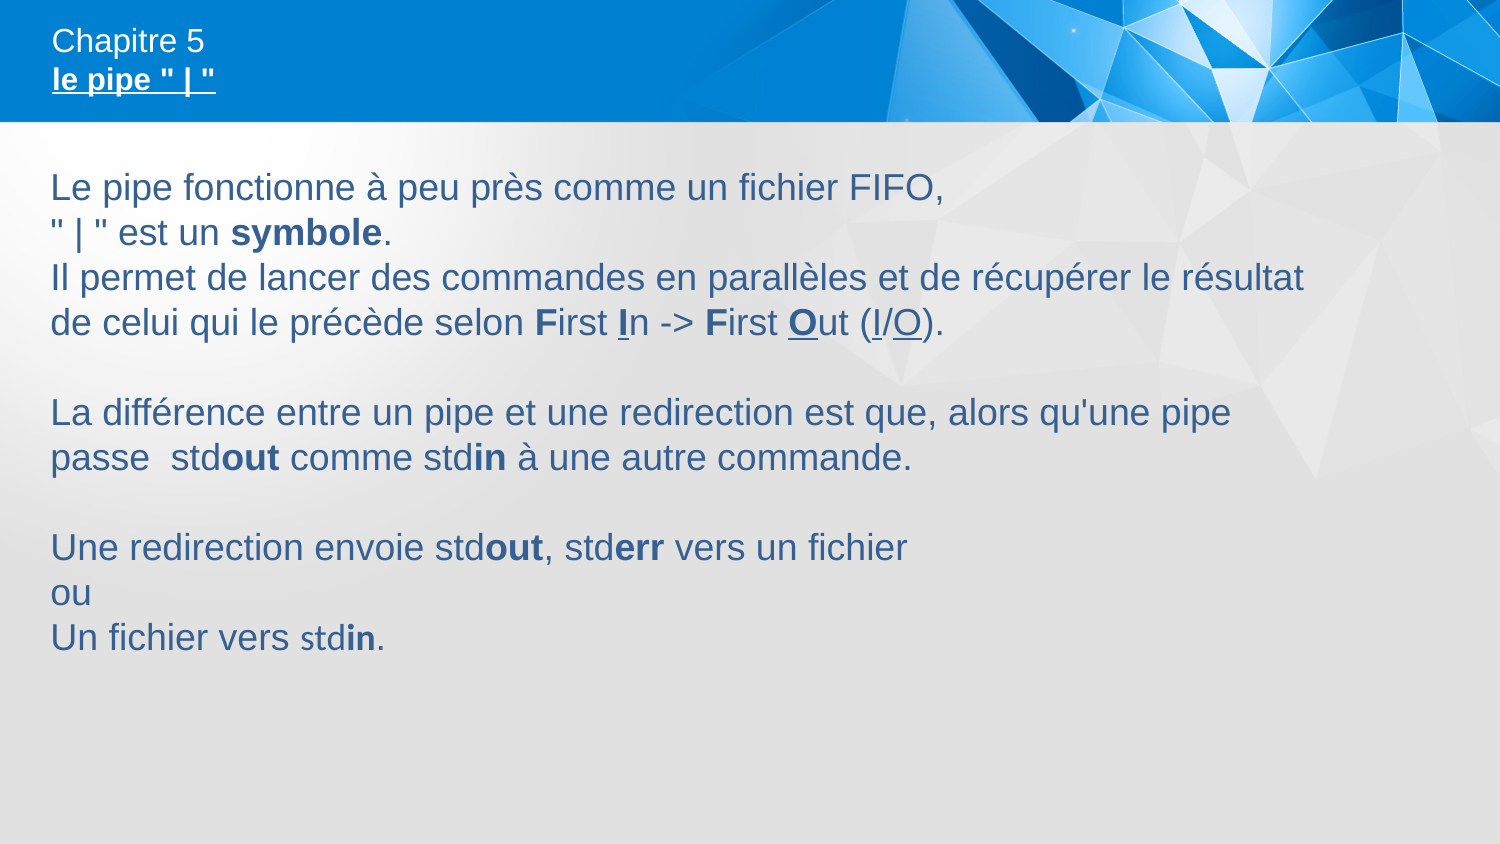

Chapitre 5
le pipe " | "
Le pipe fonctionne à peu près comme un fichier FIFO,
" | " est un symbole.
Il permet de lancer des commandes en parallèles et de récupérer le résultat de celui qui le précède selon First In -> First Out (I/O).

La différence entre un pipe et une redirection est que, alors qu'une pipe passe  stdout comme stdin à une autre commande.

Une redirection envoie stdout, stderr vers un fichier
ou
Un fichier vers stdin.